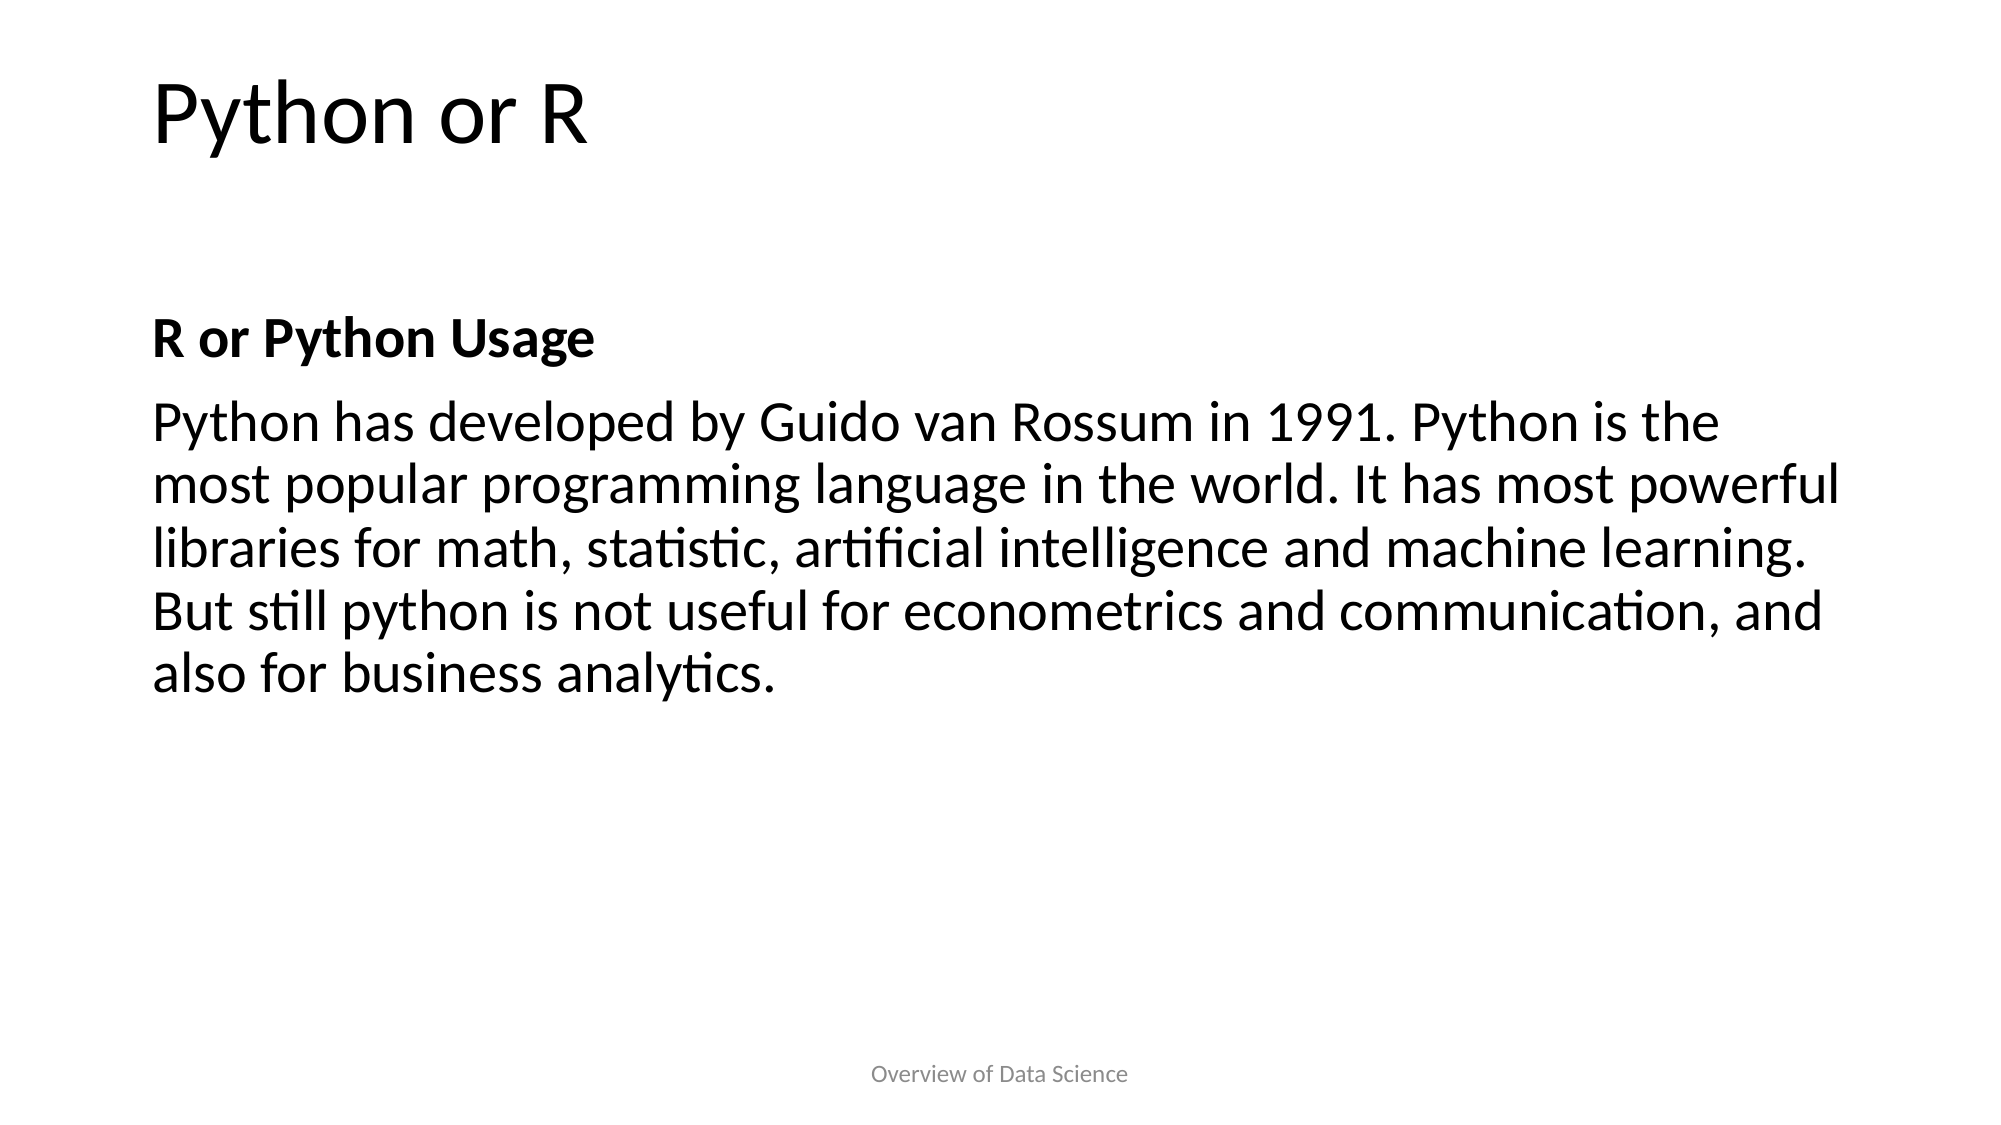

# Python or R
R or Python Usage
Python has developed by Guido van Rossum in 1991. Python is the most popular programming language in the world. It has most powerful libraries for math, statistic, artificial intelligence and machine learning. But still python is not useful for econometrics and communication, and also for business analytics.
Overview of Data Science